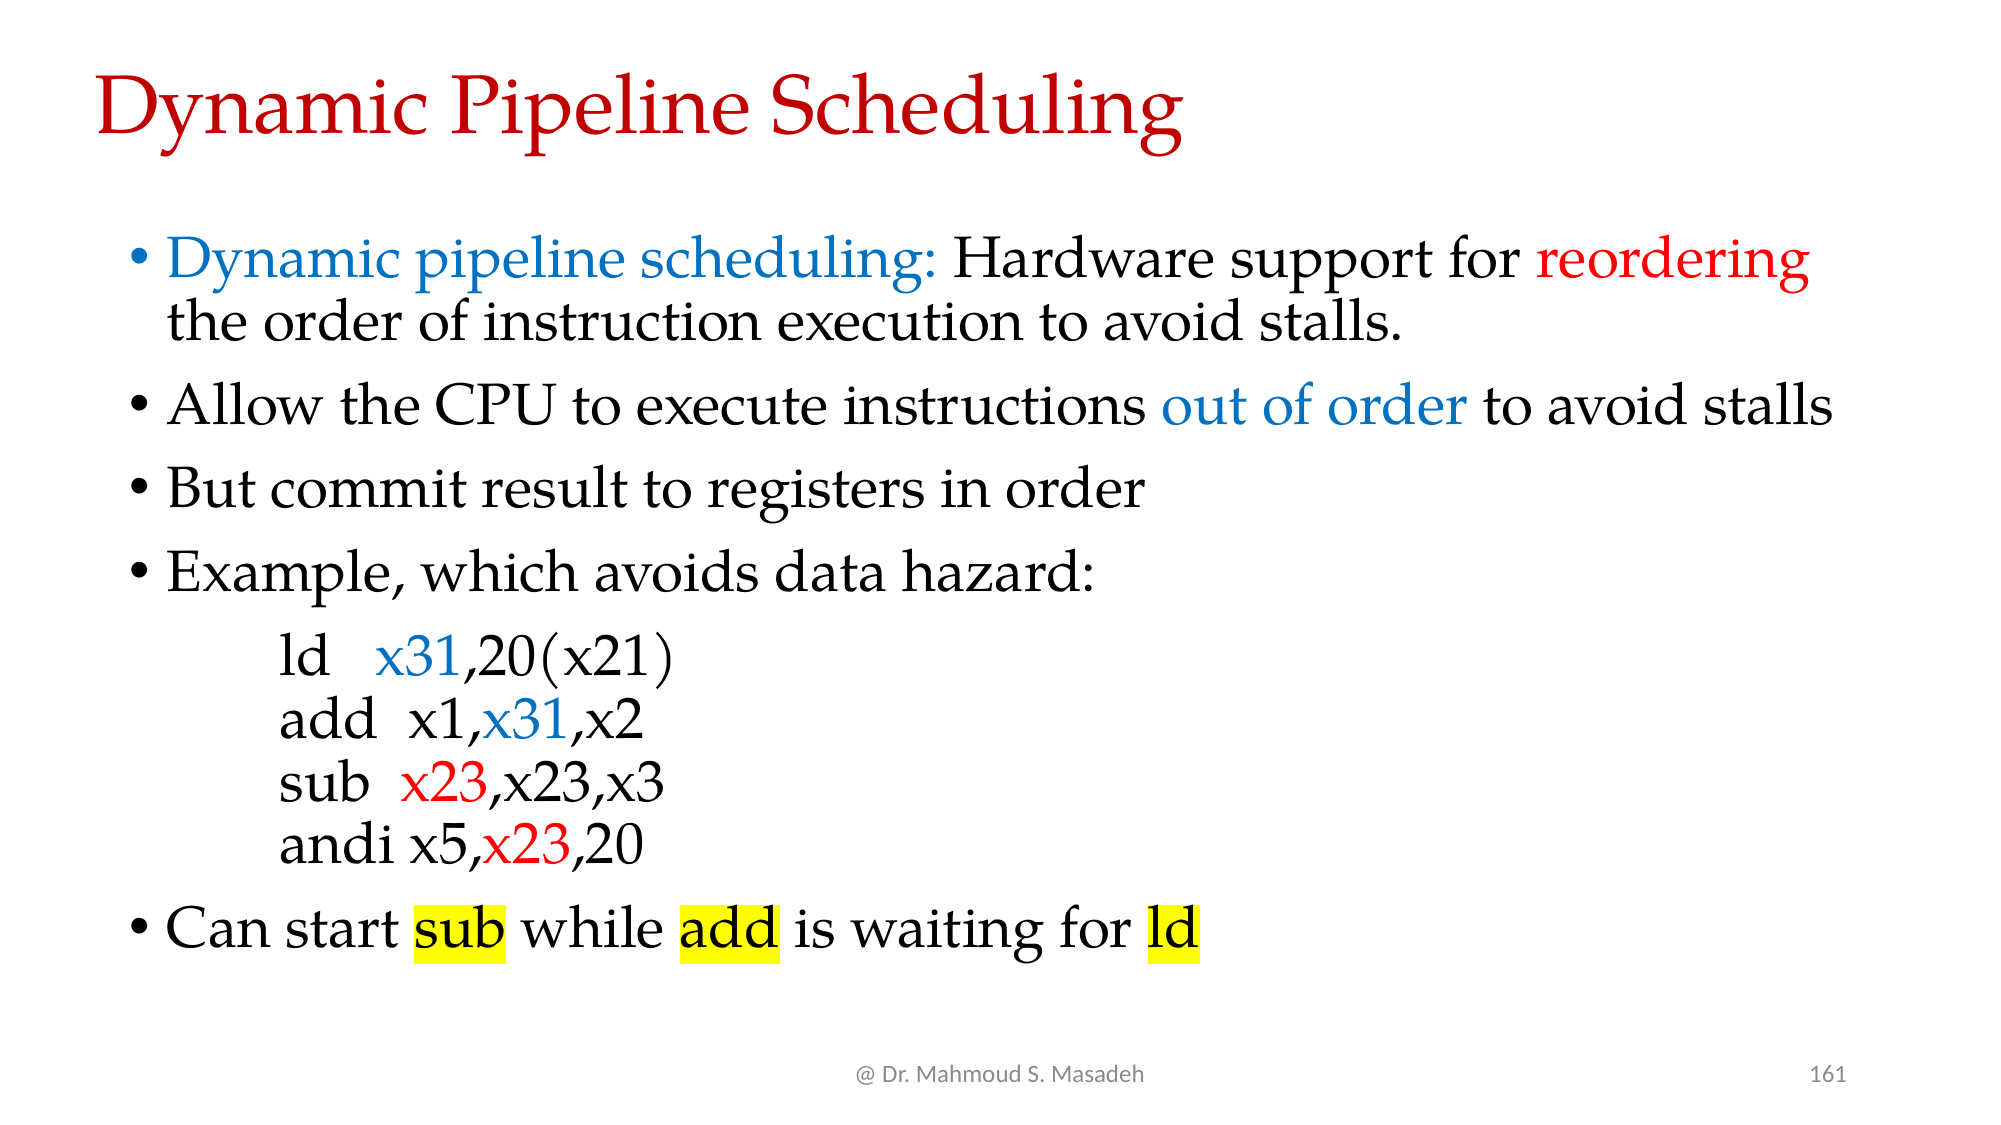

# Dynamic Pipeline Scheduling
Dynamic pipeline scheduling: Hardware support for reordering the order of instruction execution to avoid stalls.
Allow the CPU to execute instructions out of order to avoid stalls
But commit result to registers in order
Example, which avoids data hazard:
 	ld   x31,20(x21)
	add  x1,x31,x2
	sub  x23,x23,x3
	andi x5,x23,20
Can start sub while add is waiting for ld

@ Dr. Mahmoud S. Masadeh
161